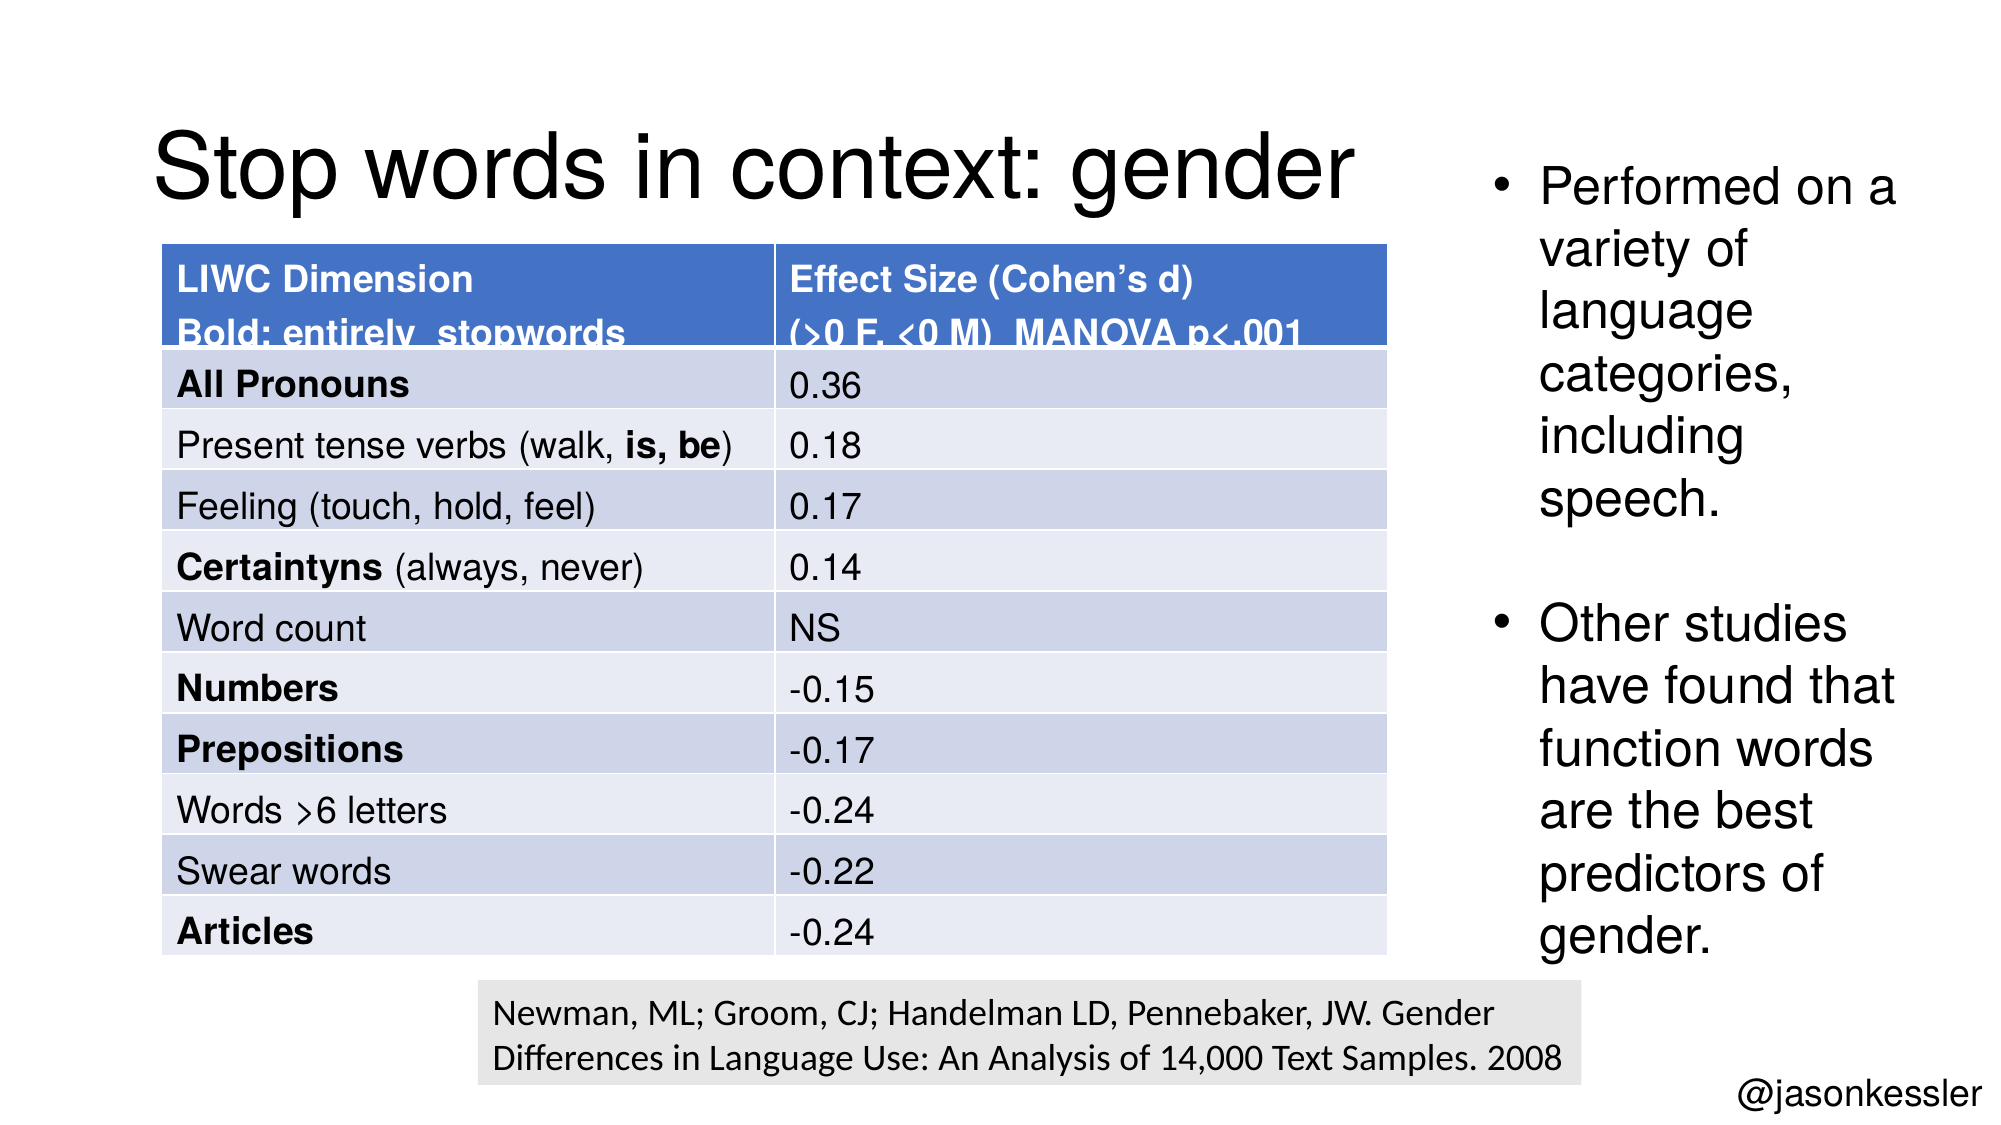

# Stop words in context: gender
Performed on a variety of language categories, including speech.

Other studies have found that function words are the best predictors of gender.
| LIWC Dimension Bold: entirely stopwords | Effect Size (Cohen’s d) (>0 F, <0 M) MANOVA p<.001 |
| --- | --- |
| All Pronouns | 0.36 |
| Present tense verbs (walk, is, be) | 0.18 |
| Feeling (touch, hold, feel) | 0.17 |
| Certaintyns (always, never) | 0.14 |
| Word count | NS |
| Numbers | -0.15 |
| Prepositions | -0.17 |
| Words >6 letters | -0.24 |
| Swear words | -0.22 |
| Articles | -0.24 |
Newman, ML; Groom, CJ; Handelman LD, Pennebaker, JW. Gender Differences in Language Use: An Analysis of 14,000 Text Samples. 2008
@jasonkessler